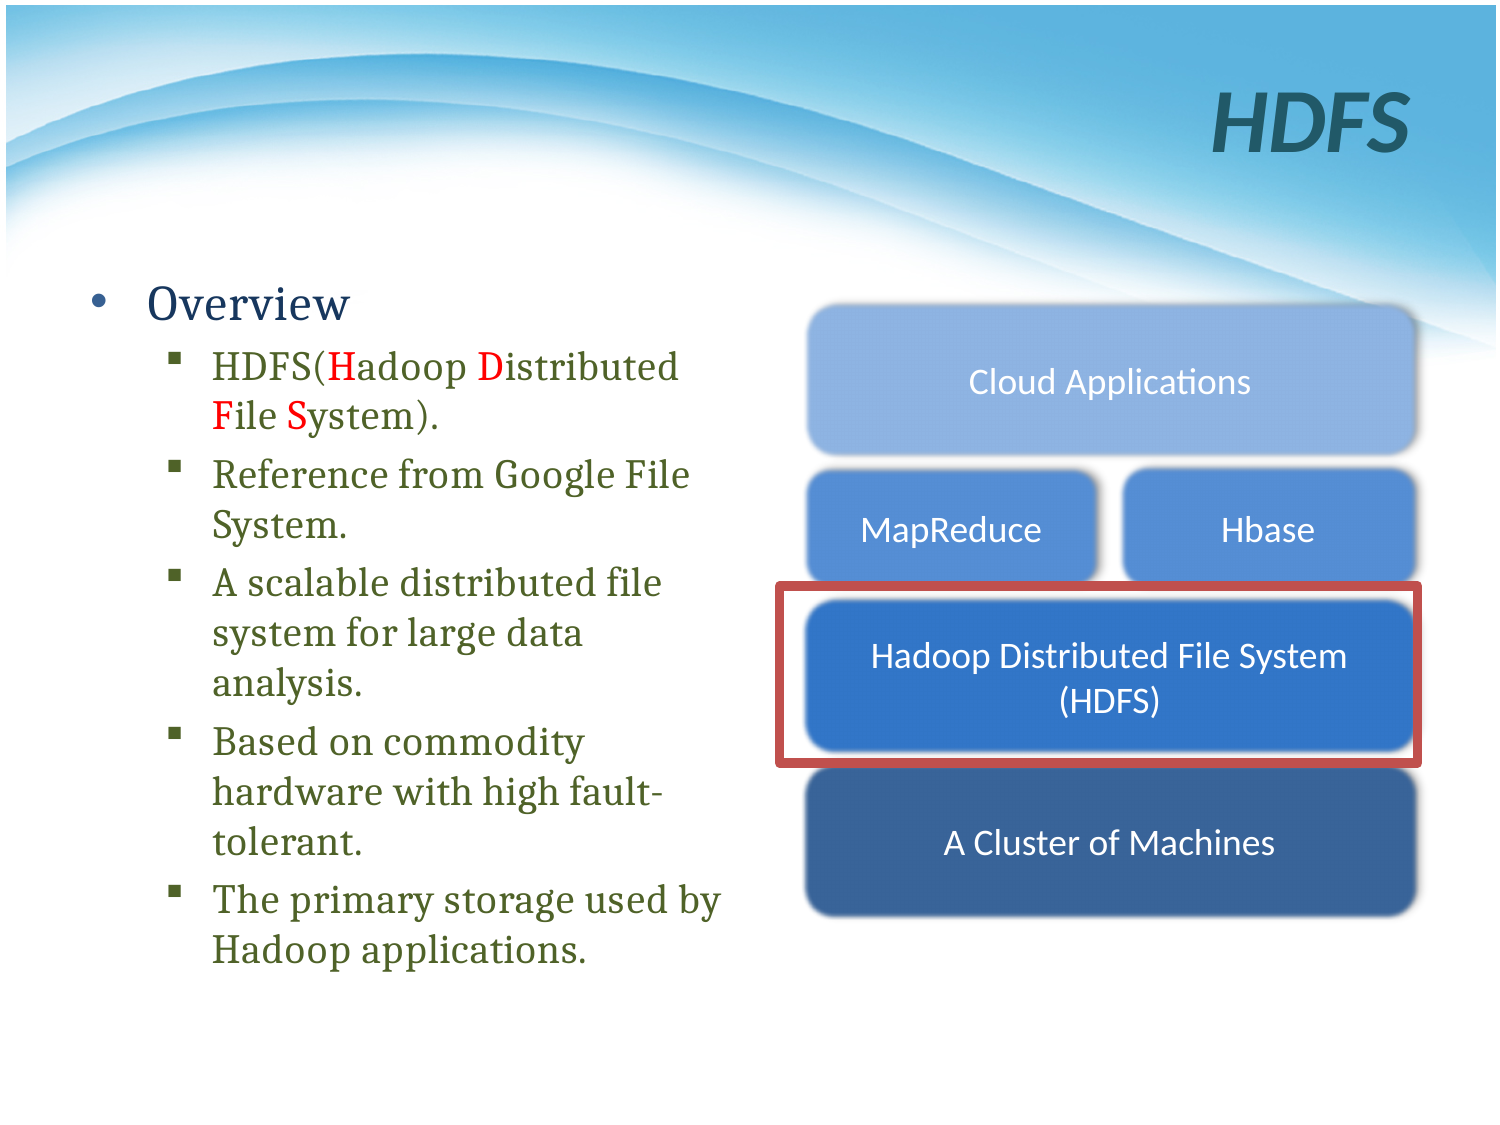

# HDFS
Overview
HDFS(Hadoop Distributed File System).
Reference from Google File System.
A scalable distributed file system for large data analysis.
Based on commodity hardware with high fault-tolerant.
The primary storage used by Hadoop applications.

Cloud Applications
MapReduce
Hbase

Hadoop Distributed File System (HDFS)
A Cluster of Machines